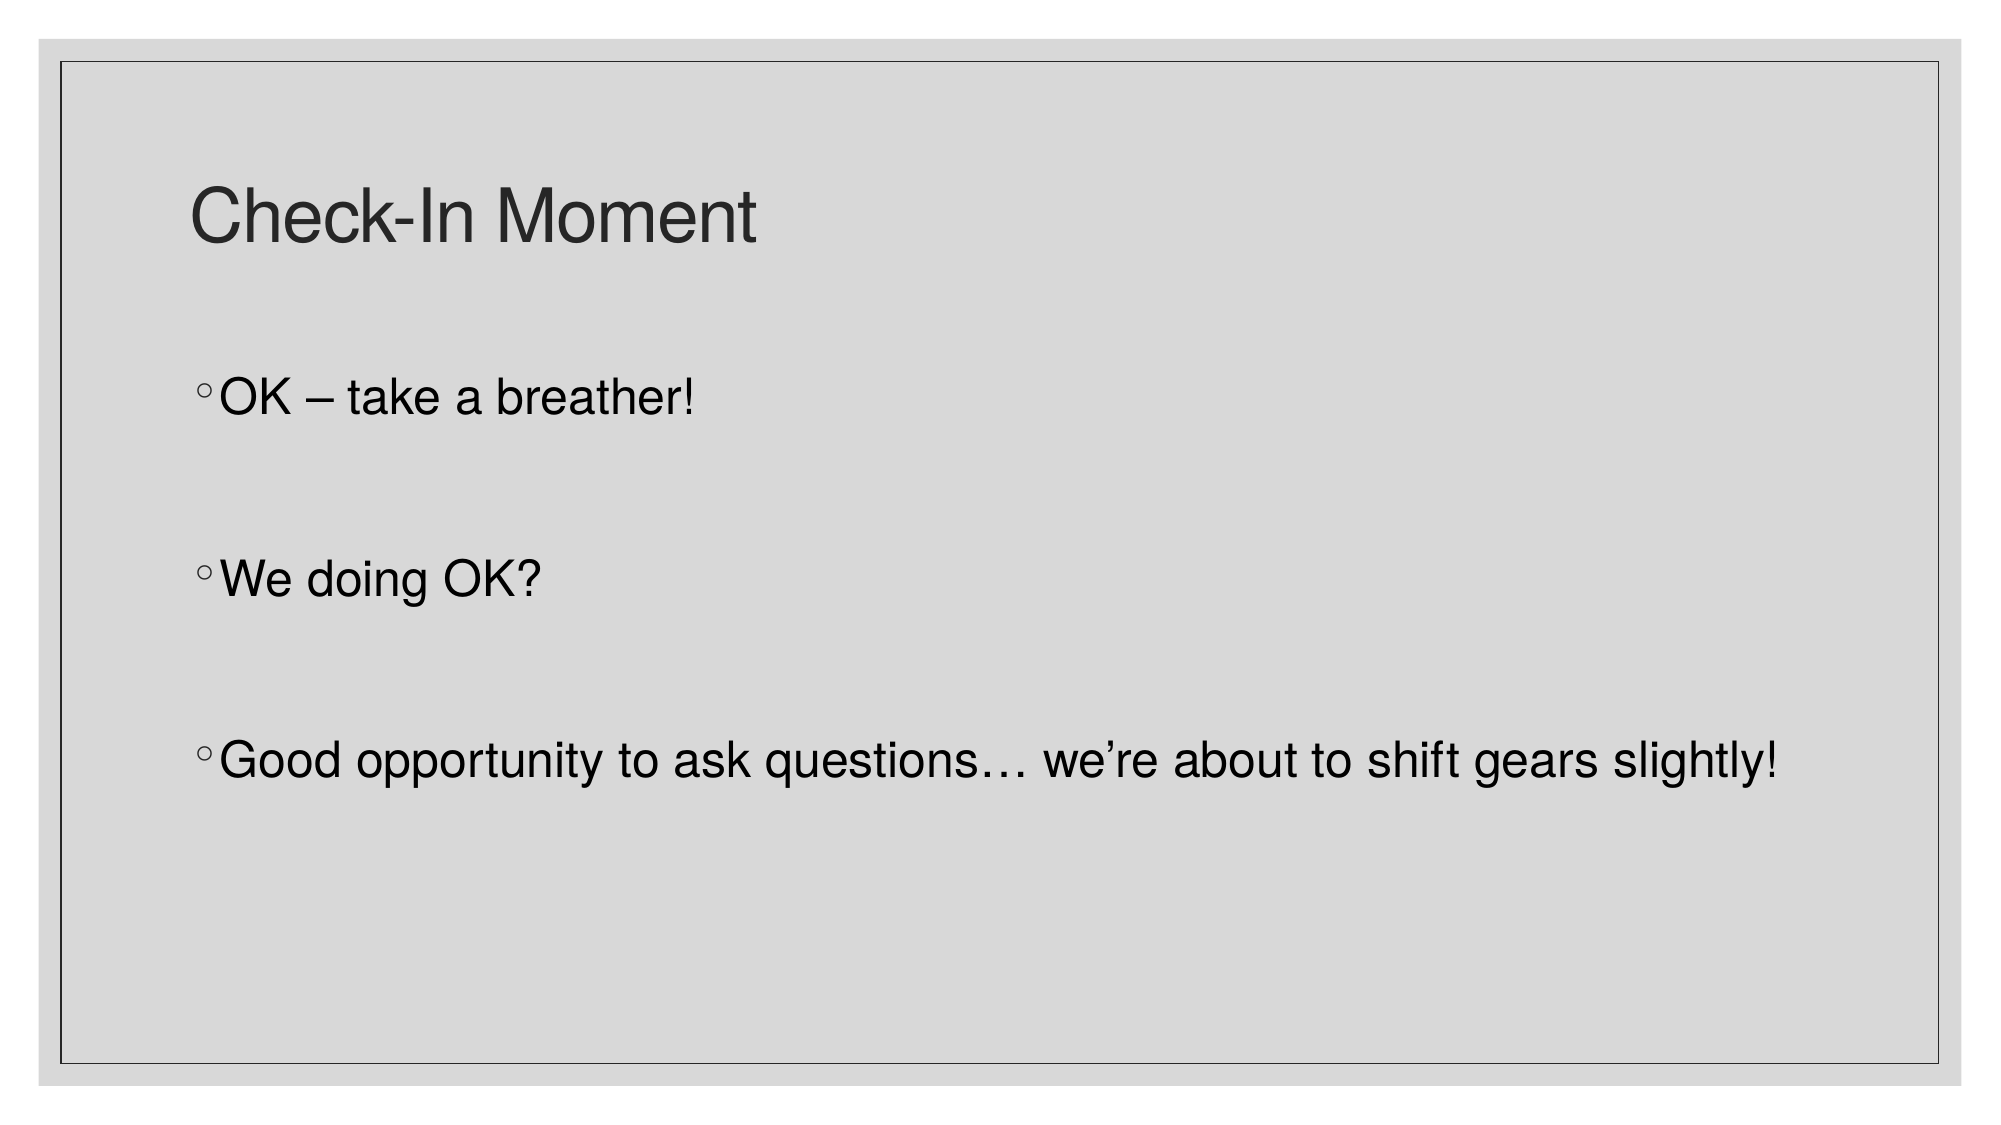

# Check-In Moment
OK – take a breather!

We doing OK?

Good opportunity to ask questions… we’re about to shift gears slightly!